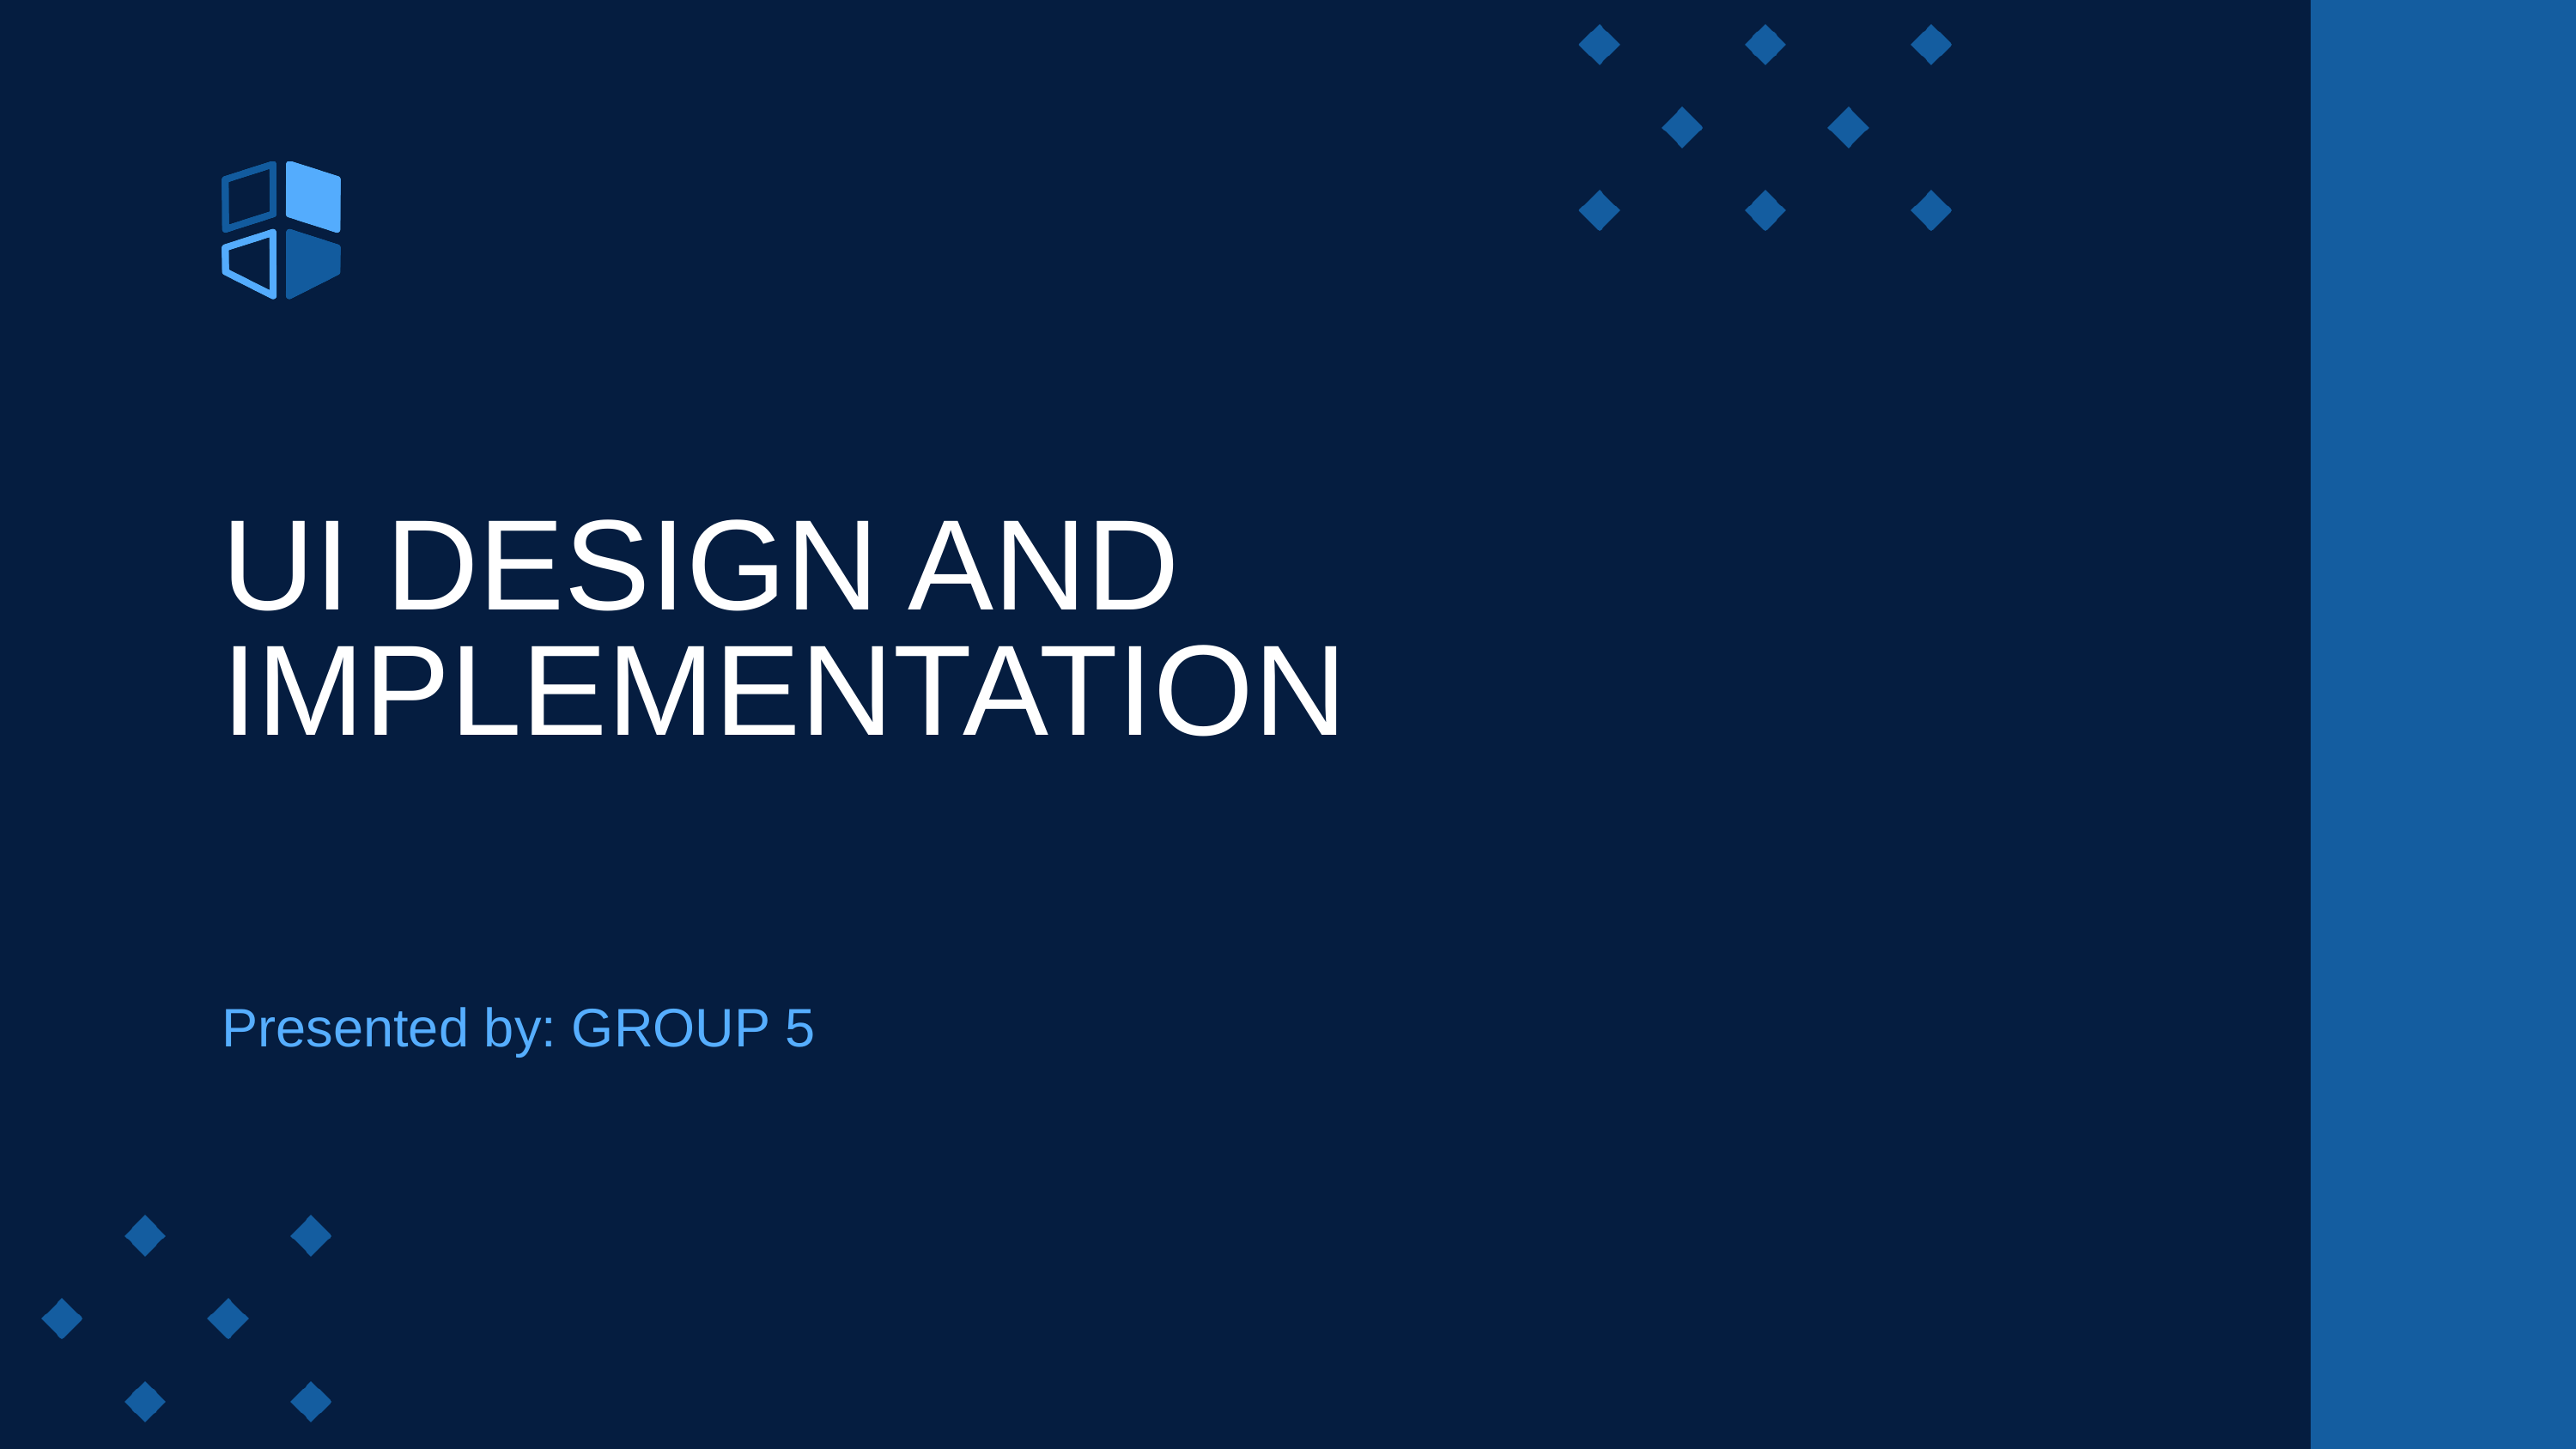

UI DESIGN AND IMPLEMENTATION
Presented by: GROUP 5